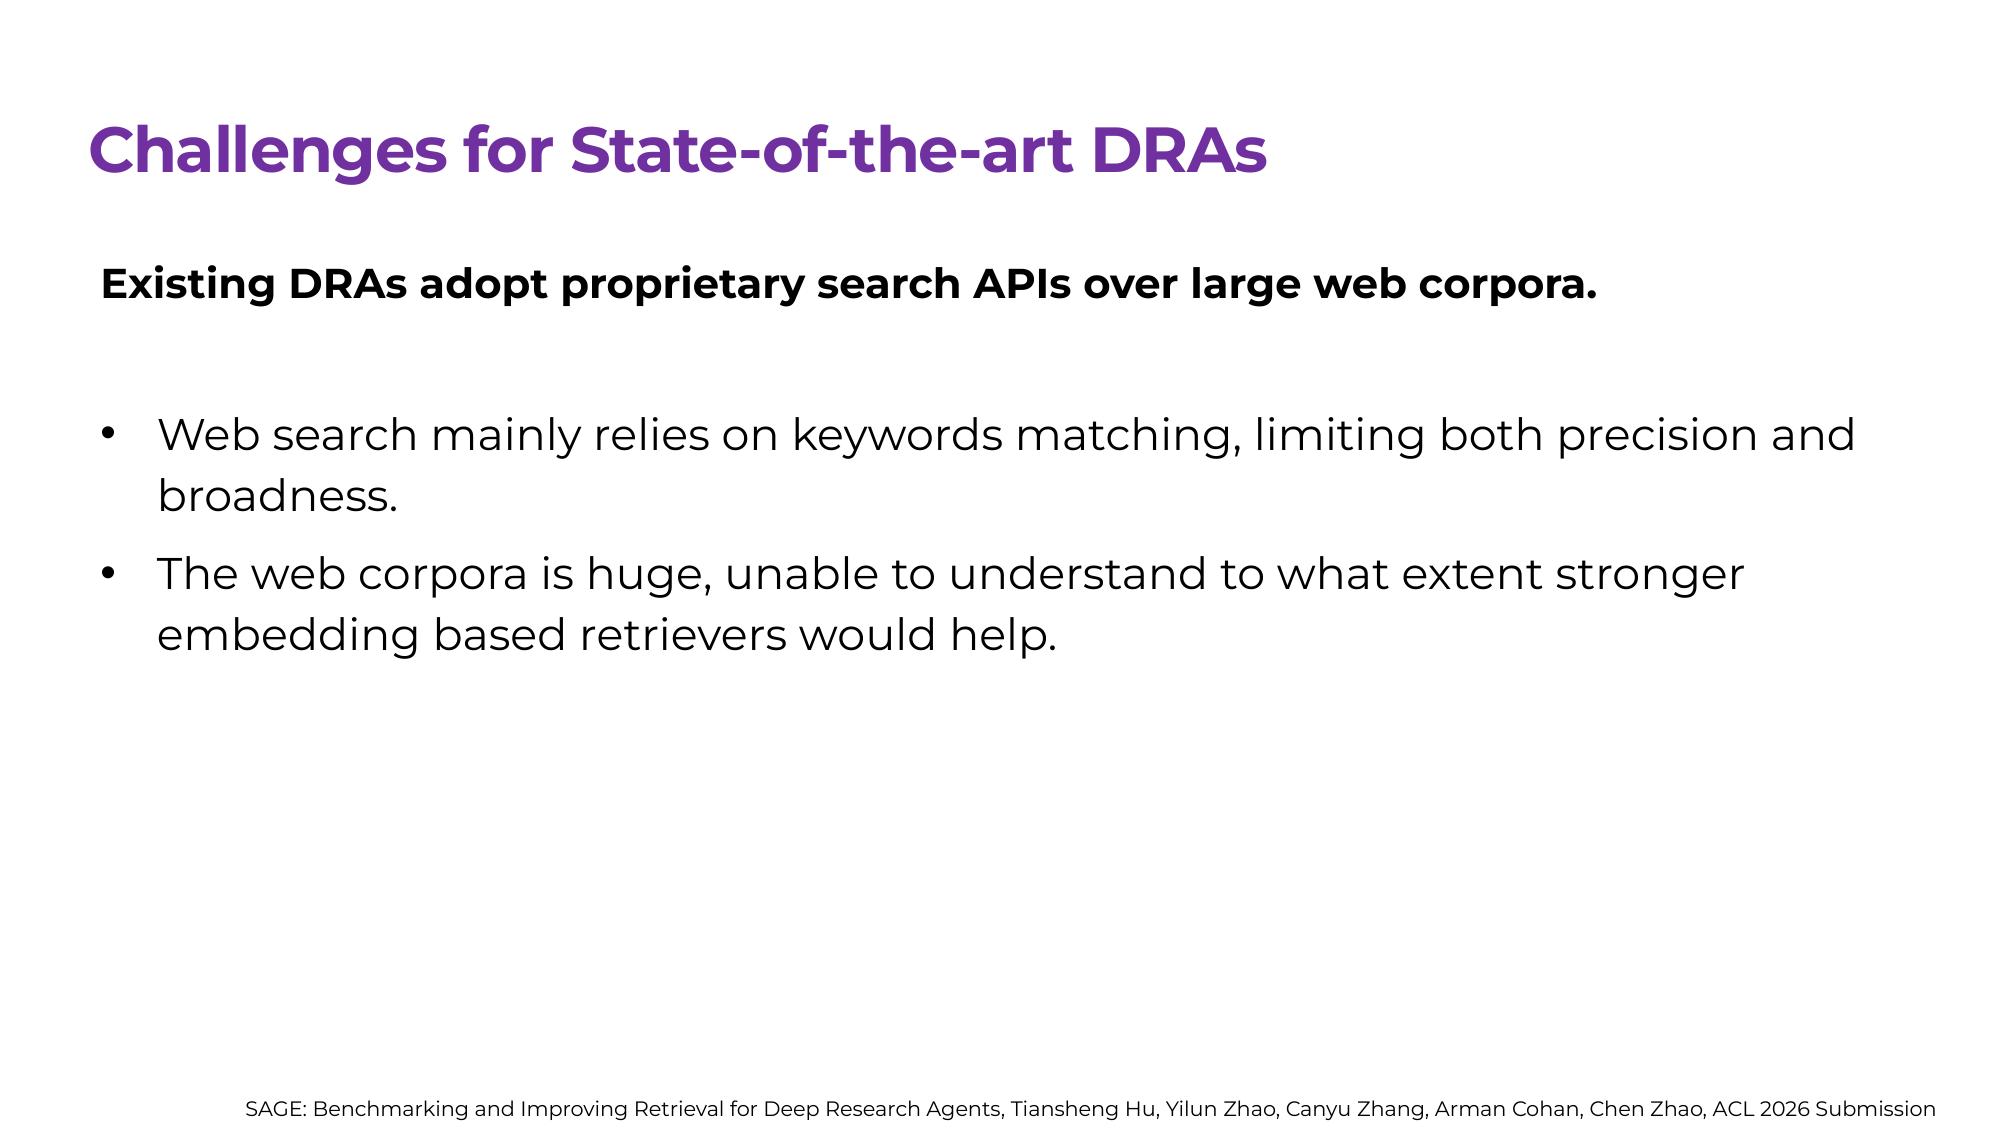

Challenges for State-of-the-art DRAs
Existing DRAs adopt proprietary search APIs over large web corpora.

Web search mainly relies on keywords matching, limiting both precision and broadness.
The web corpora is huge, unable to understand to what extent stronger embedding based retrievers would help.

SAGE: Benchmarking and Improving Retrieval for Deep Research Agents, Tiansheng Hu, Yilun Zhao, Canyu Zhang, Arman Cohan, Chen Zhao, ACL 2026 Submission